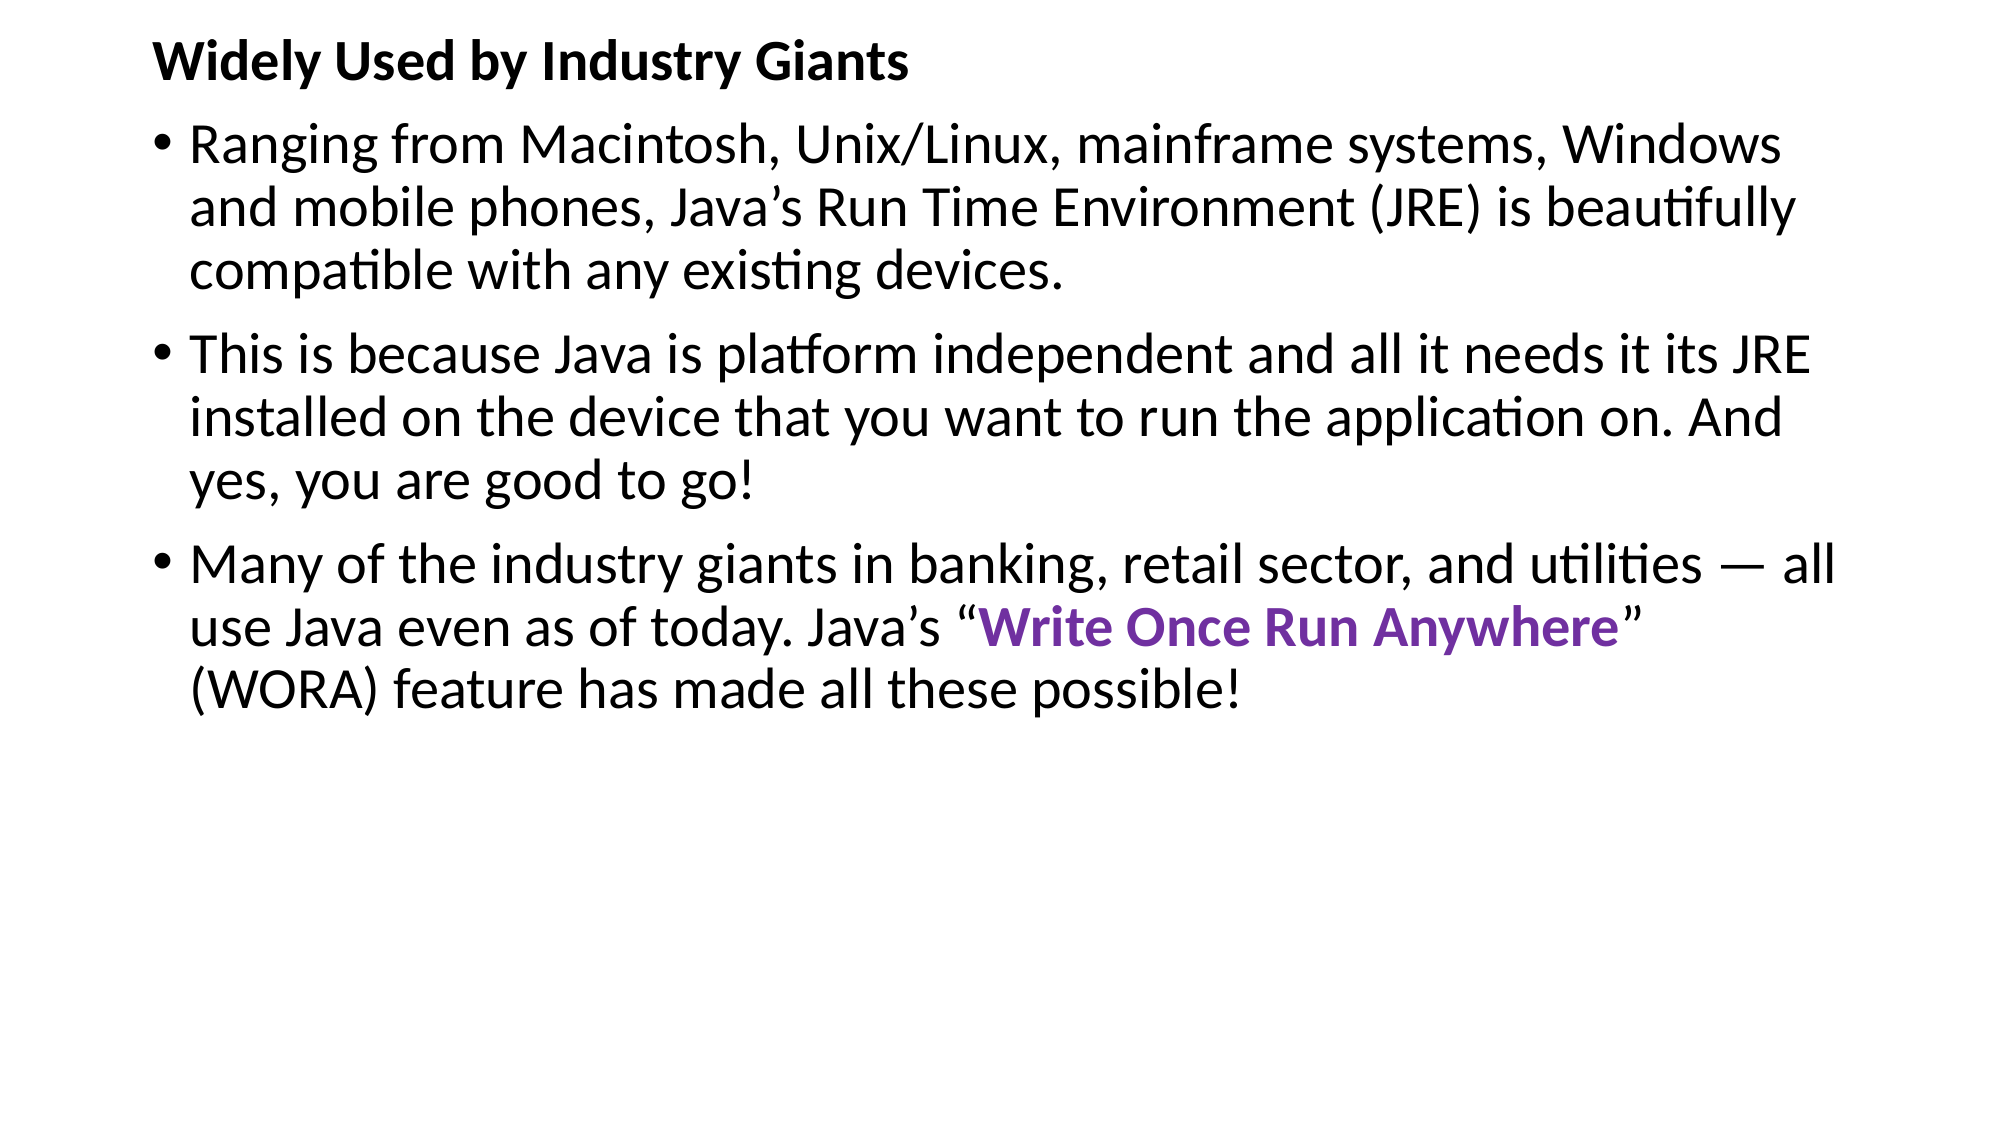

Widely Used by Industry Giants
Ranging from Macintosh, Unix/Linux, mainframe systems, Windows and mobile phones, Java’s Run Time Environment (JRE) is beautifully compatible with any existing devices.
This is because Java is platform independent and all it needs it its JRE installed on the device that you want to run the application on. And yes, you are good to go!
Many of the industry giants in banking, retail sector, and utilities — all use Java even as of today. Java’s “Write Once Run Anywhere” (WORA) feature has made all these possible!